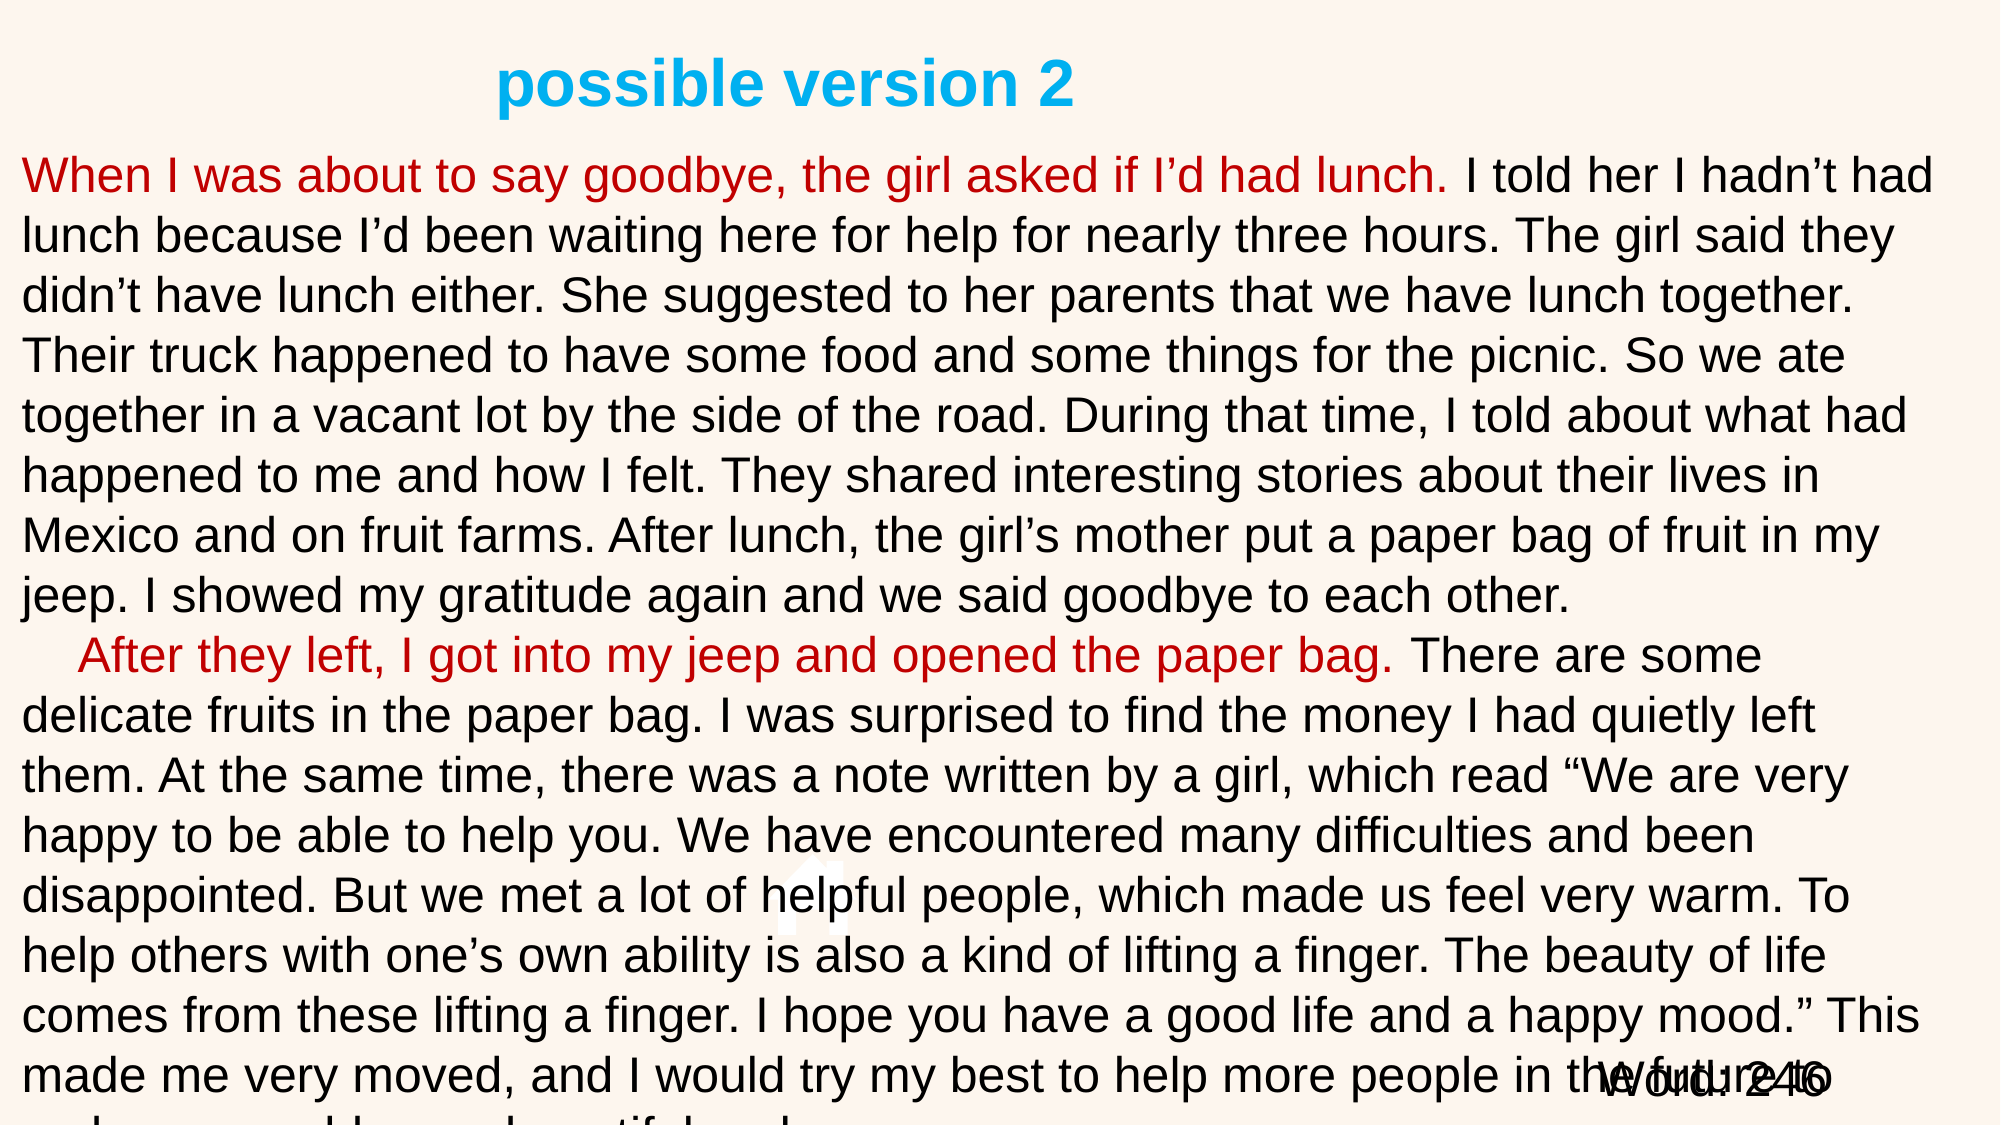

possible version 2
When I was about to say goodbye, the girl asked if I’d had lunch. I told her I hadn’t had lunch because I’d been waiting here for help for nearly three hours. The girl said they didn’t have lunch either. She suggested to her parents that we have lunch together. Their truck happened to have some food and some things for the picnic. So we ate together in a vacant lot by the side of the road. During that time, I told about what had happened to me and how I felt. They shared interesting stories about their lives in Mexico and on fruit farms. After lunch, the girl’s mother put a paper bag of fruit in my jeep. I showed my gratitude again and we said goodbye to each other.
    After they left, I got into my jeep and opened the paper bag. There are some delicate fruits in the paper bag. I was surprised to find the money I had quietly left them. At the same time, there was a note written by a girl, which read “We are very happy to be able to help you. We have encountered many difficulties and been disappointed. But we met a lot of helpful people, which made us feel very warm. To help others with one’s own ability is also a kind of lifting a finger. The beauty of life comes from these lifting a finger. I hope you have a good life and a happy mood.” This made me very moved, and I would try my best to help more people in the future to make our world more beautiful and warmer.

Word: 246